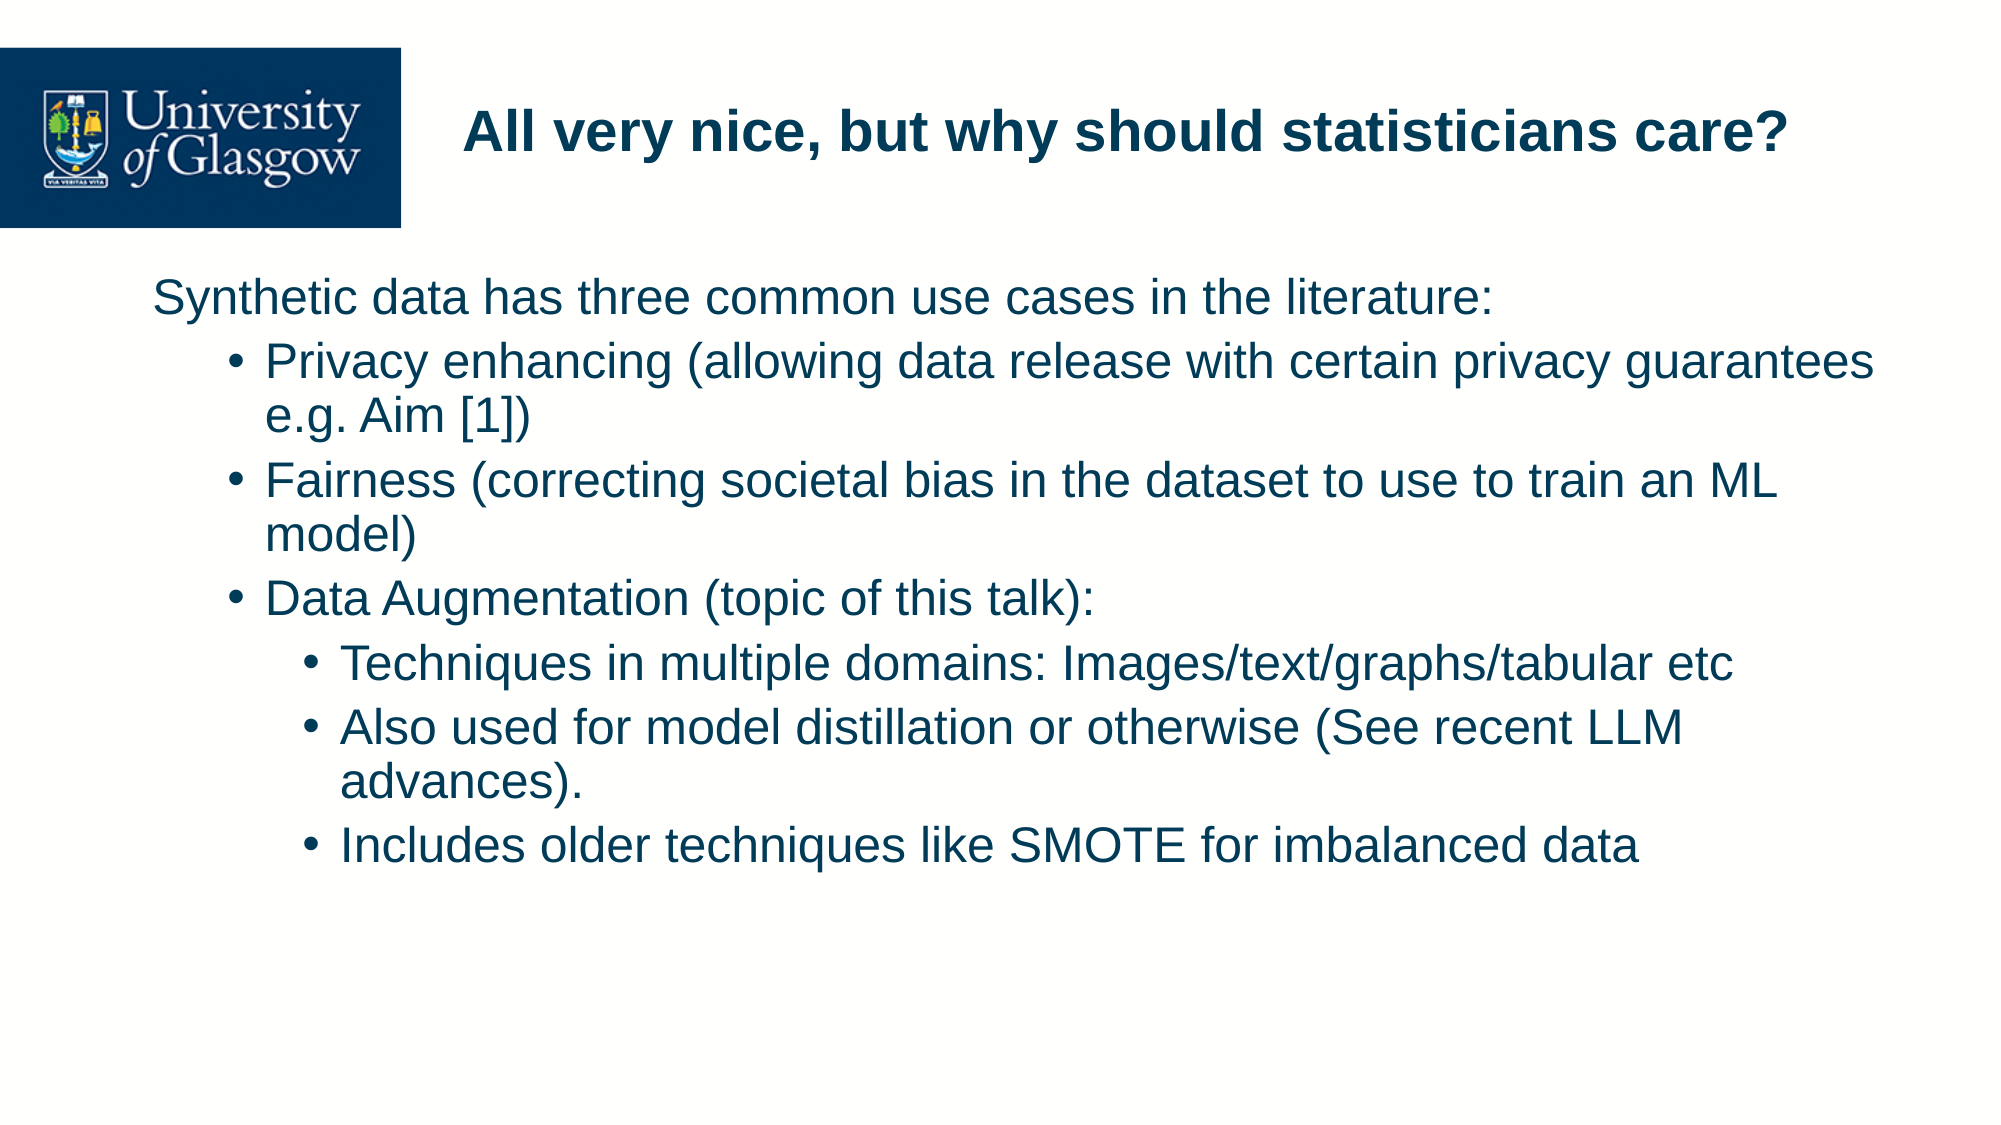

# All very nice, but why should statisticians care?
Synthetic data has three common use cases in the literature:
Privacy enhancing (allowing data release with certain privacy guarantees e.g. Aim [1])
Fairness (correcting societal bias in the dataset to use to train an ML model)
Data Augmentation (topic of this talk):
Techniques in multiple domains: Images/text/graphs/tabular etc
Also used for model distillation or otherwise (See recent LLM advances).
Includes older techniques like SMOTE for imbalanced data